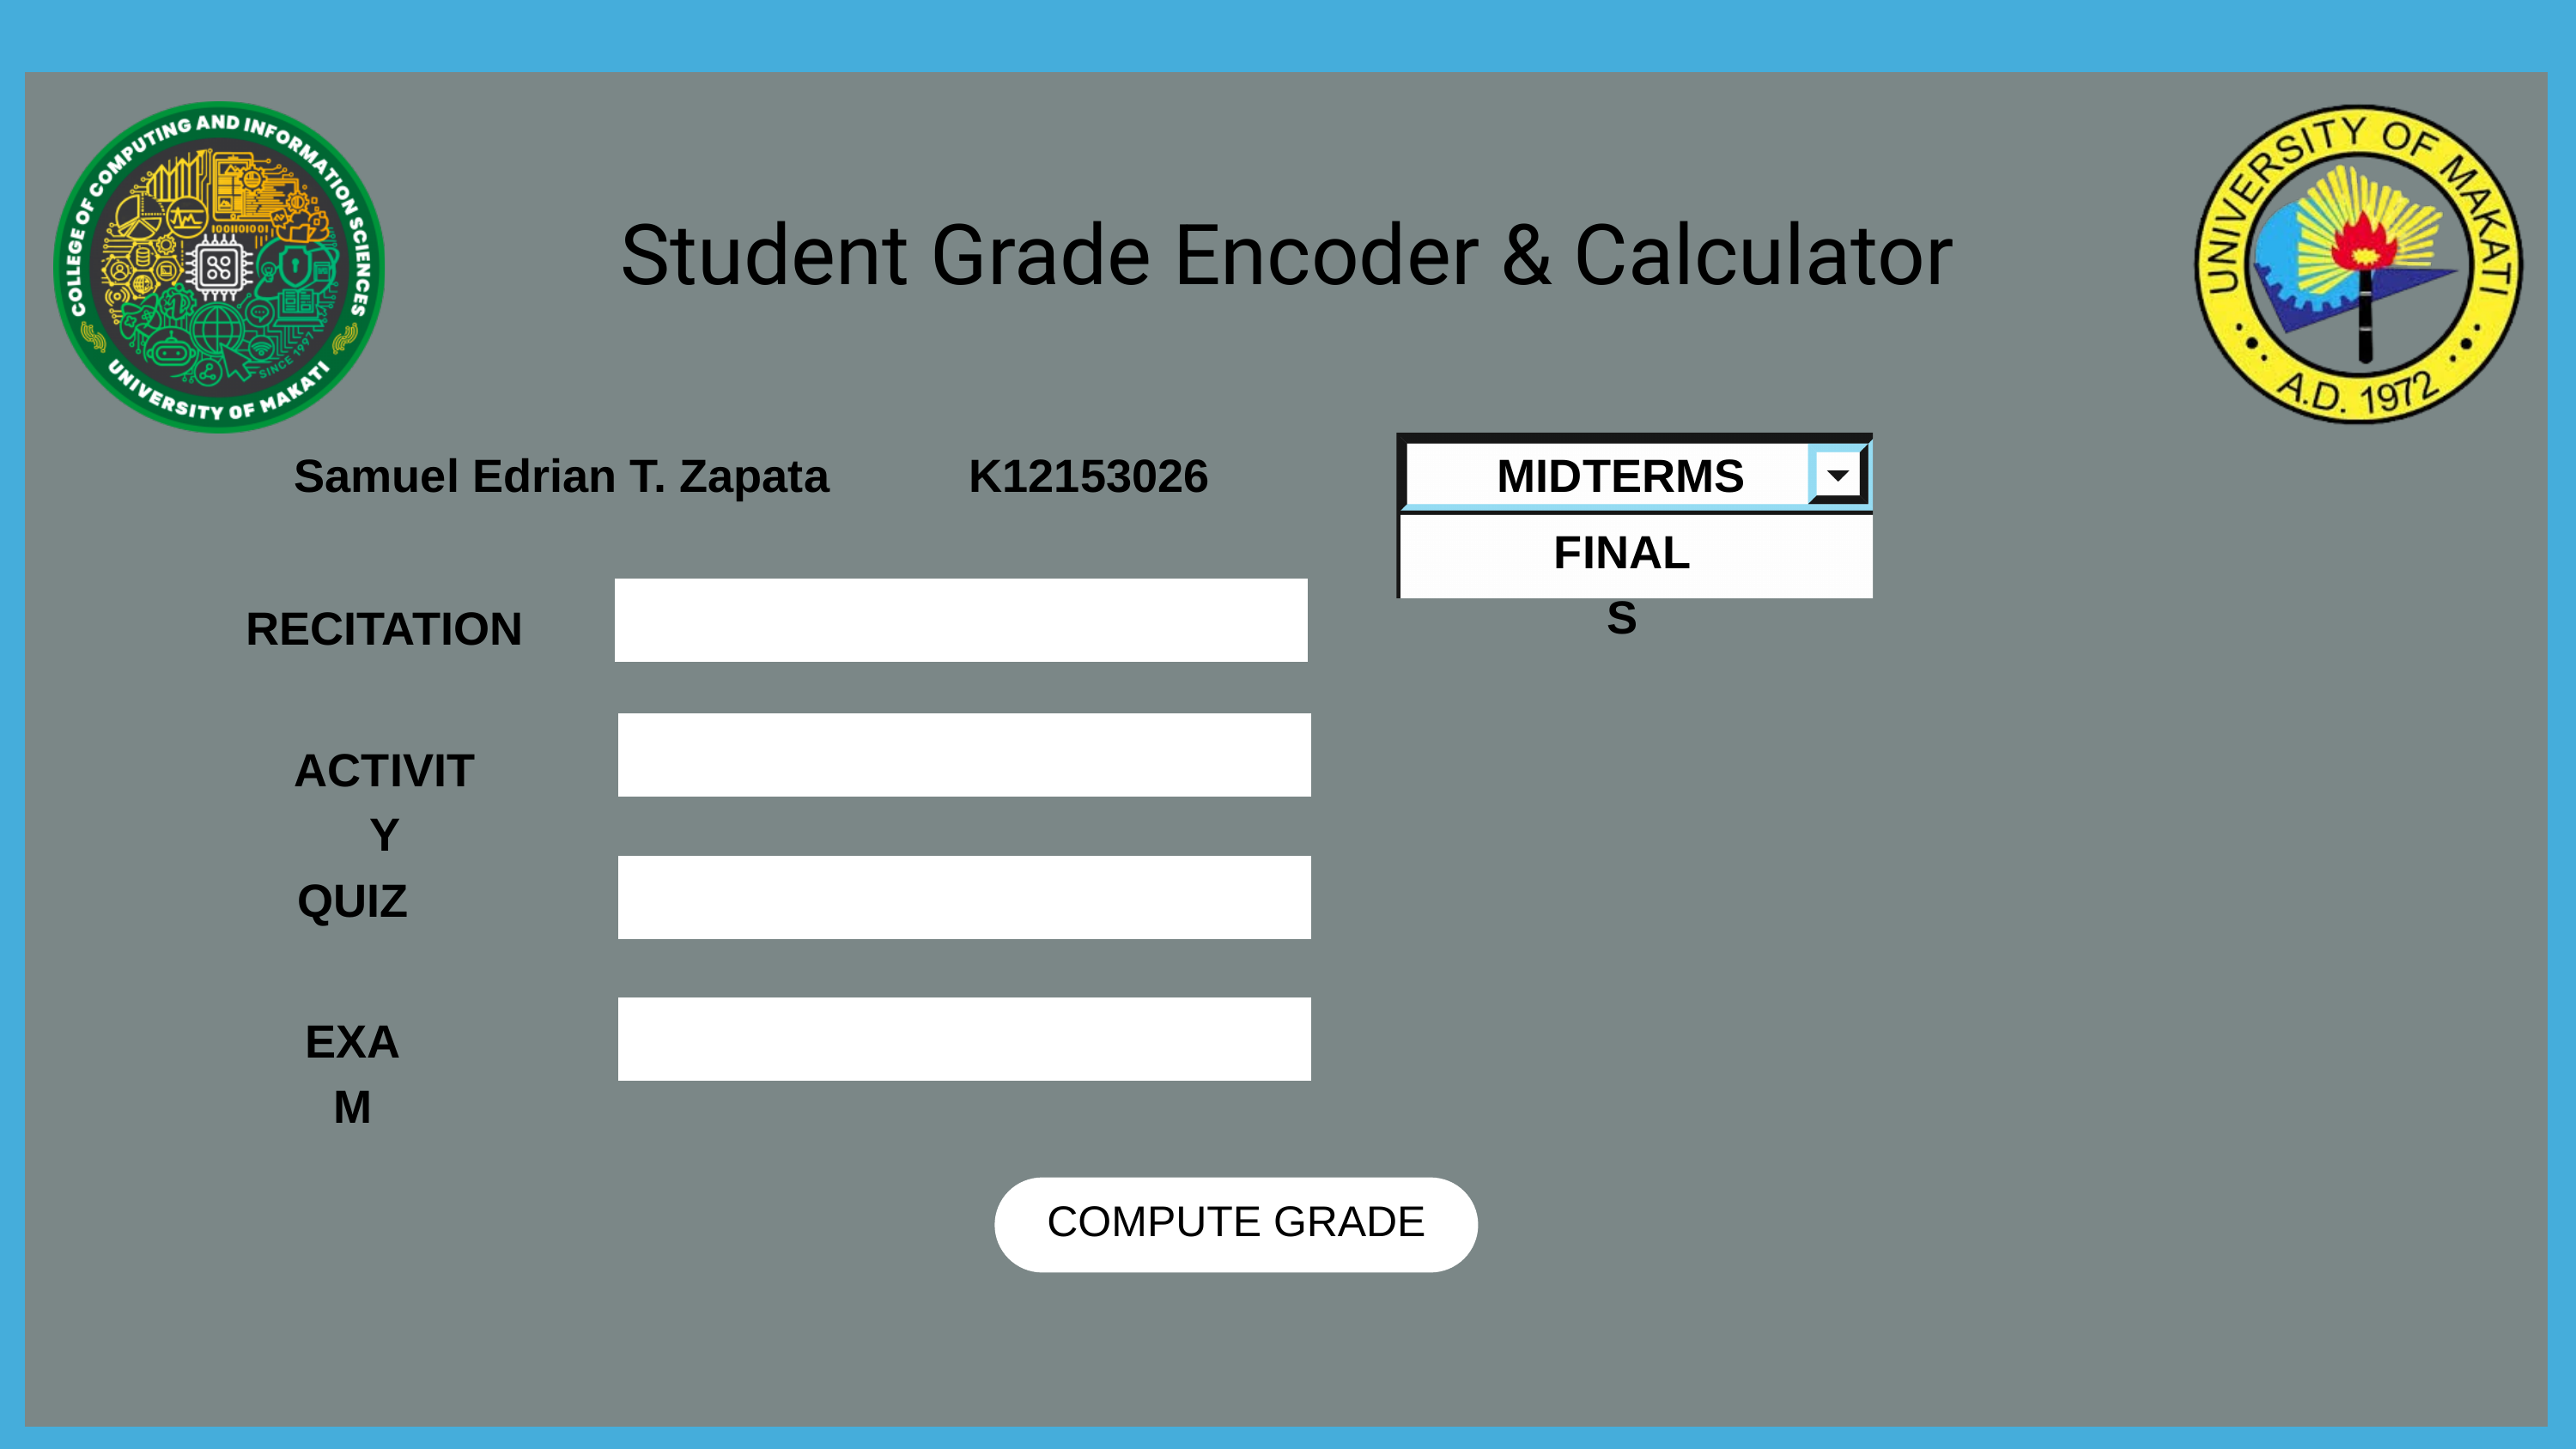

Student Grade Encoder & Calculator

Samuel Edrian T. Zapata
K12153026
MIDTERMS
FINALS

RECITATION

ACTIVITY

QUIZ

EXAM

COMPUTE GRADE